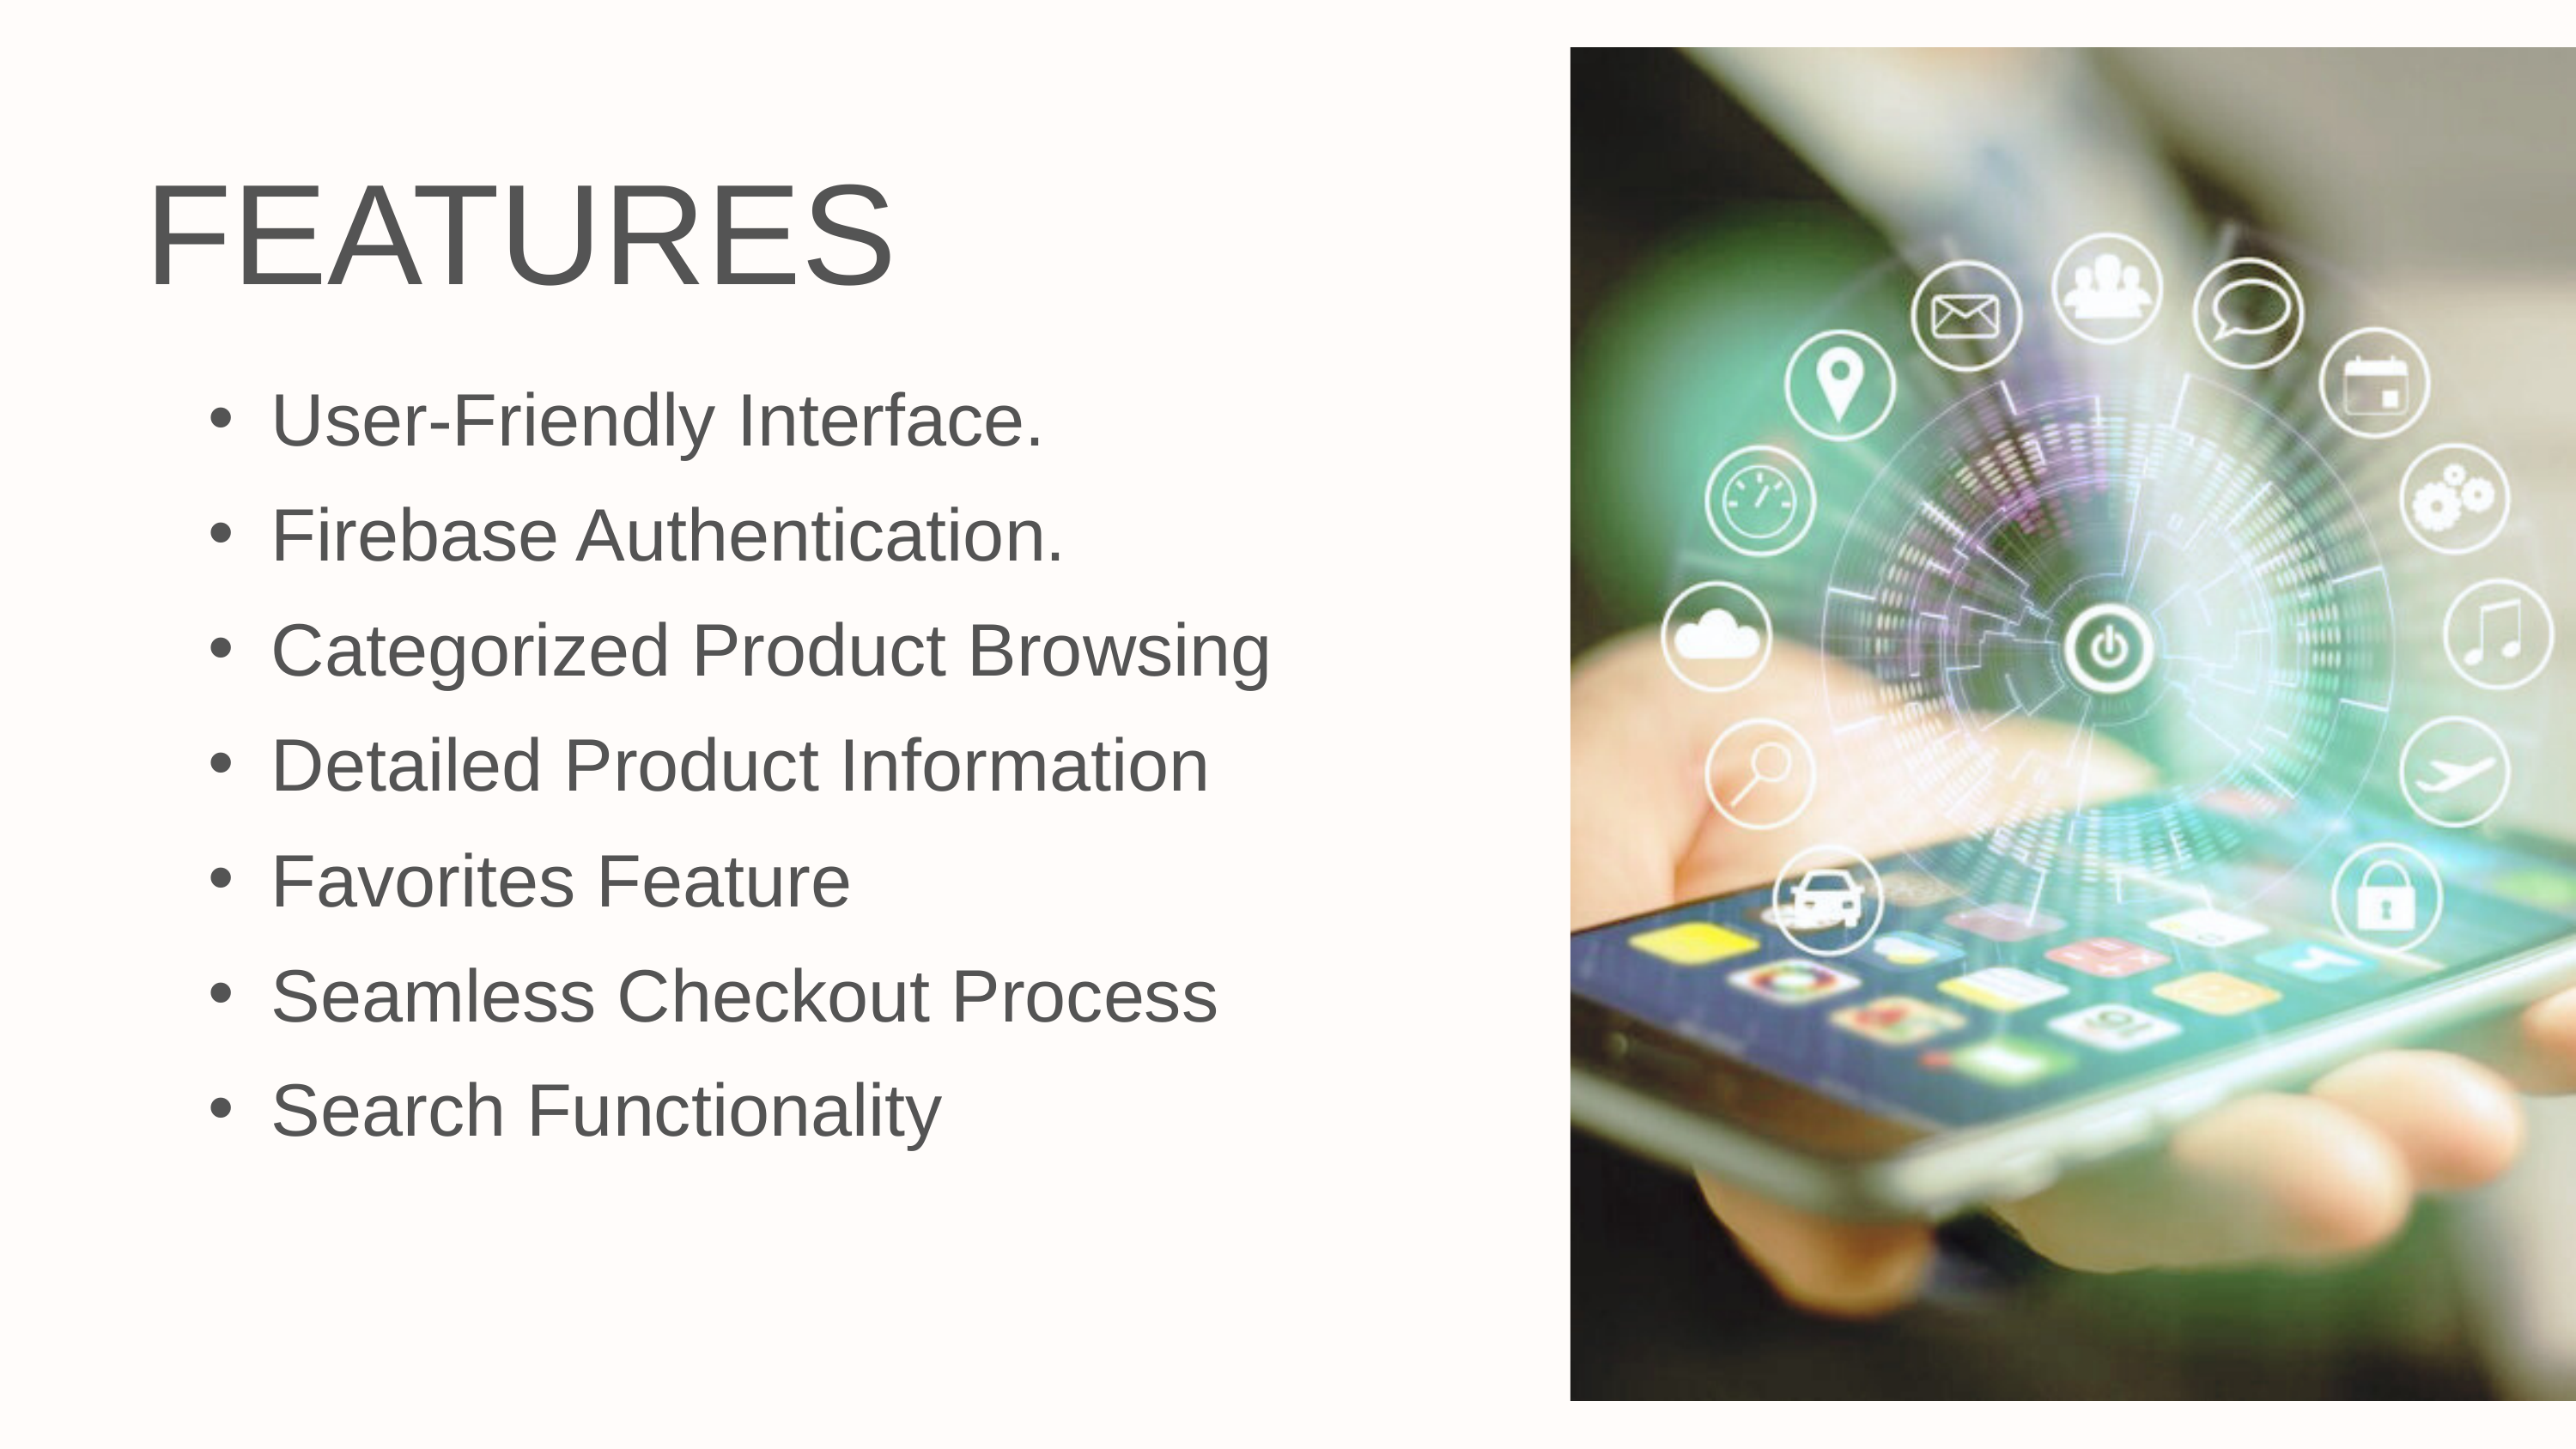

FEATURES
User-Friendly Interface.
Firebase Authentication.
Categorized Product Browsing
Detailed Product Information
Favorites Feature
Seamless Checkout Process
Search Functionality